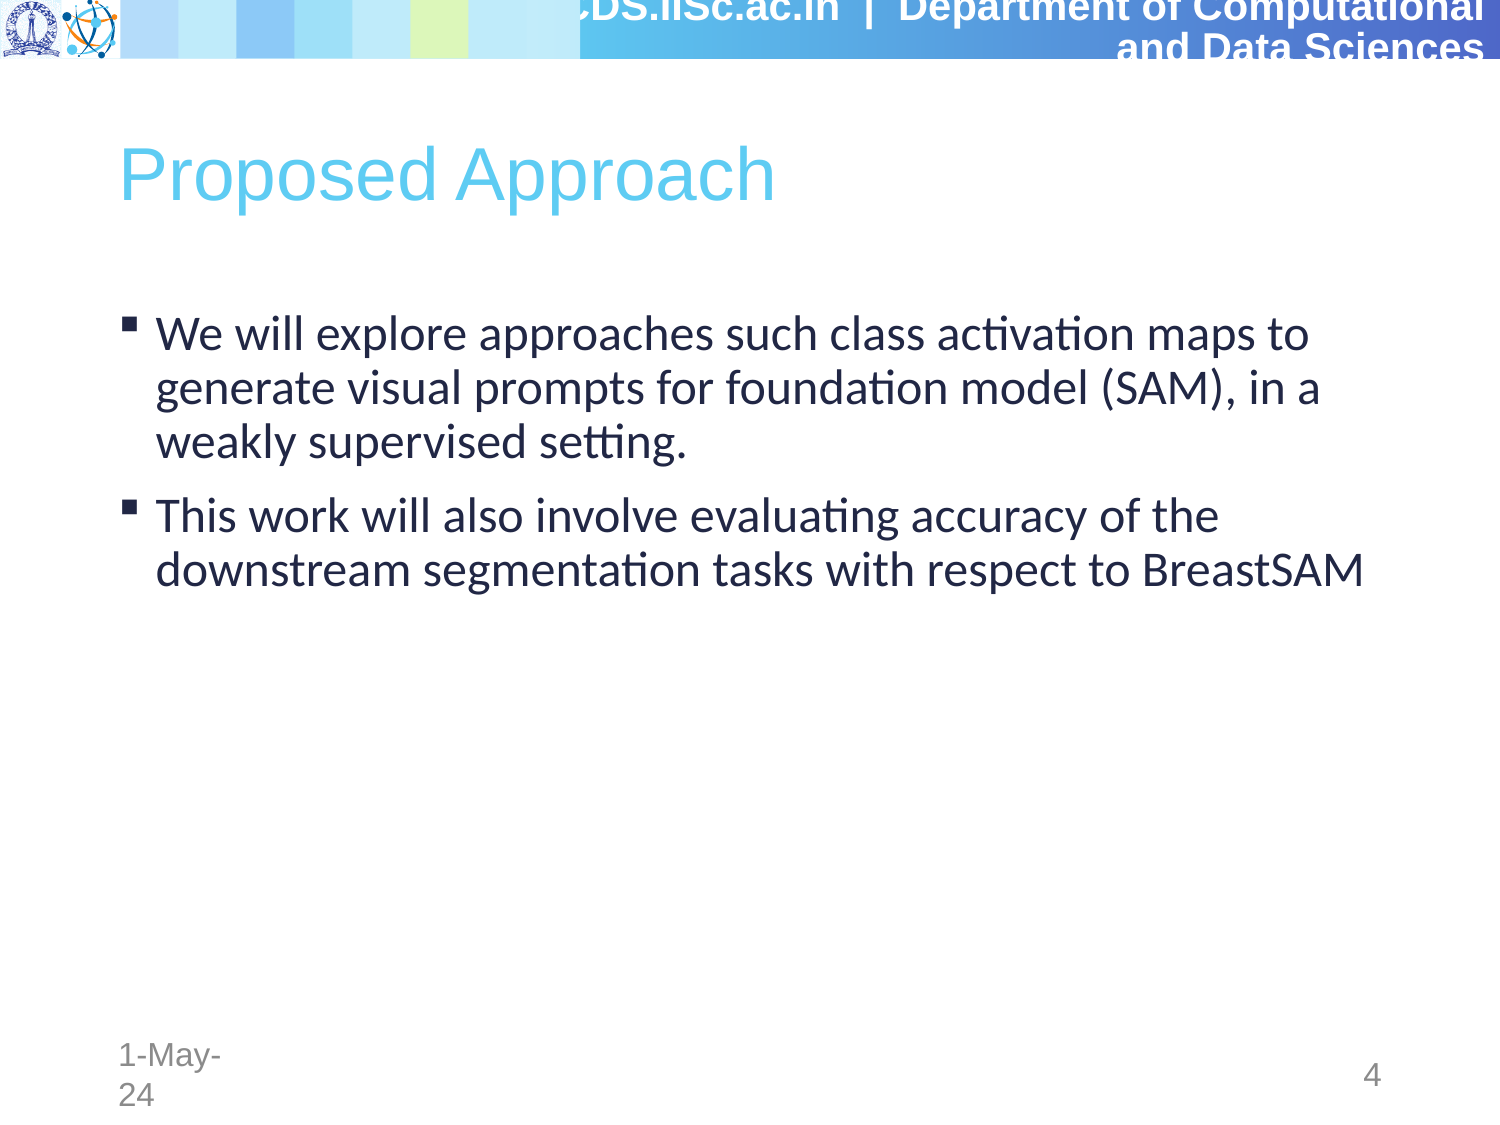

# Proposed Approach
We will explore approaches such class activation maps to generate visual prompts for foundation model (SAM), in a weakly supervised setting.
This work will also involve evaluating accuracy of the downstream segmentation tasks with respect to BreastSAM
1-May-24
4